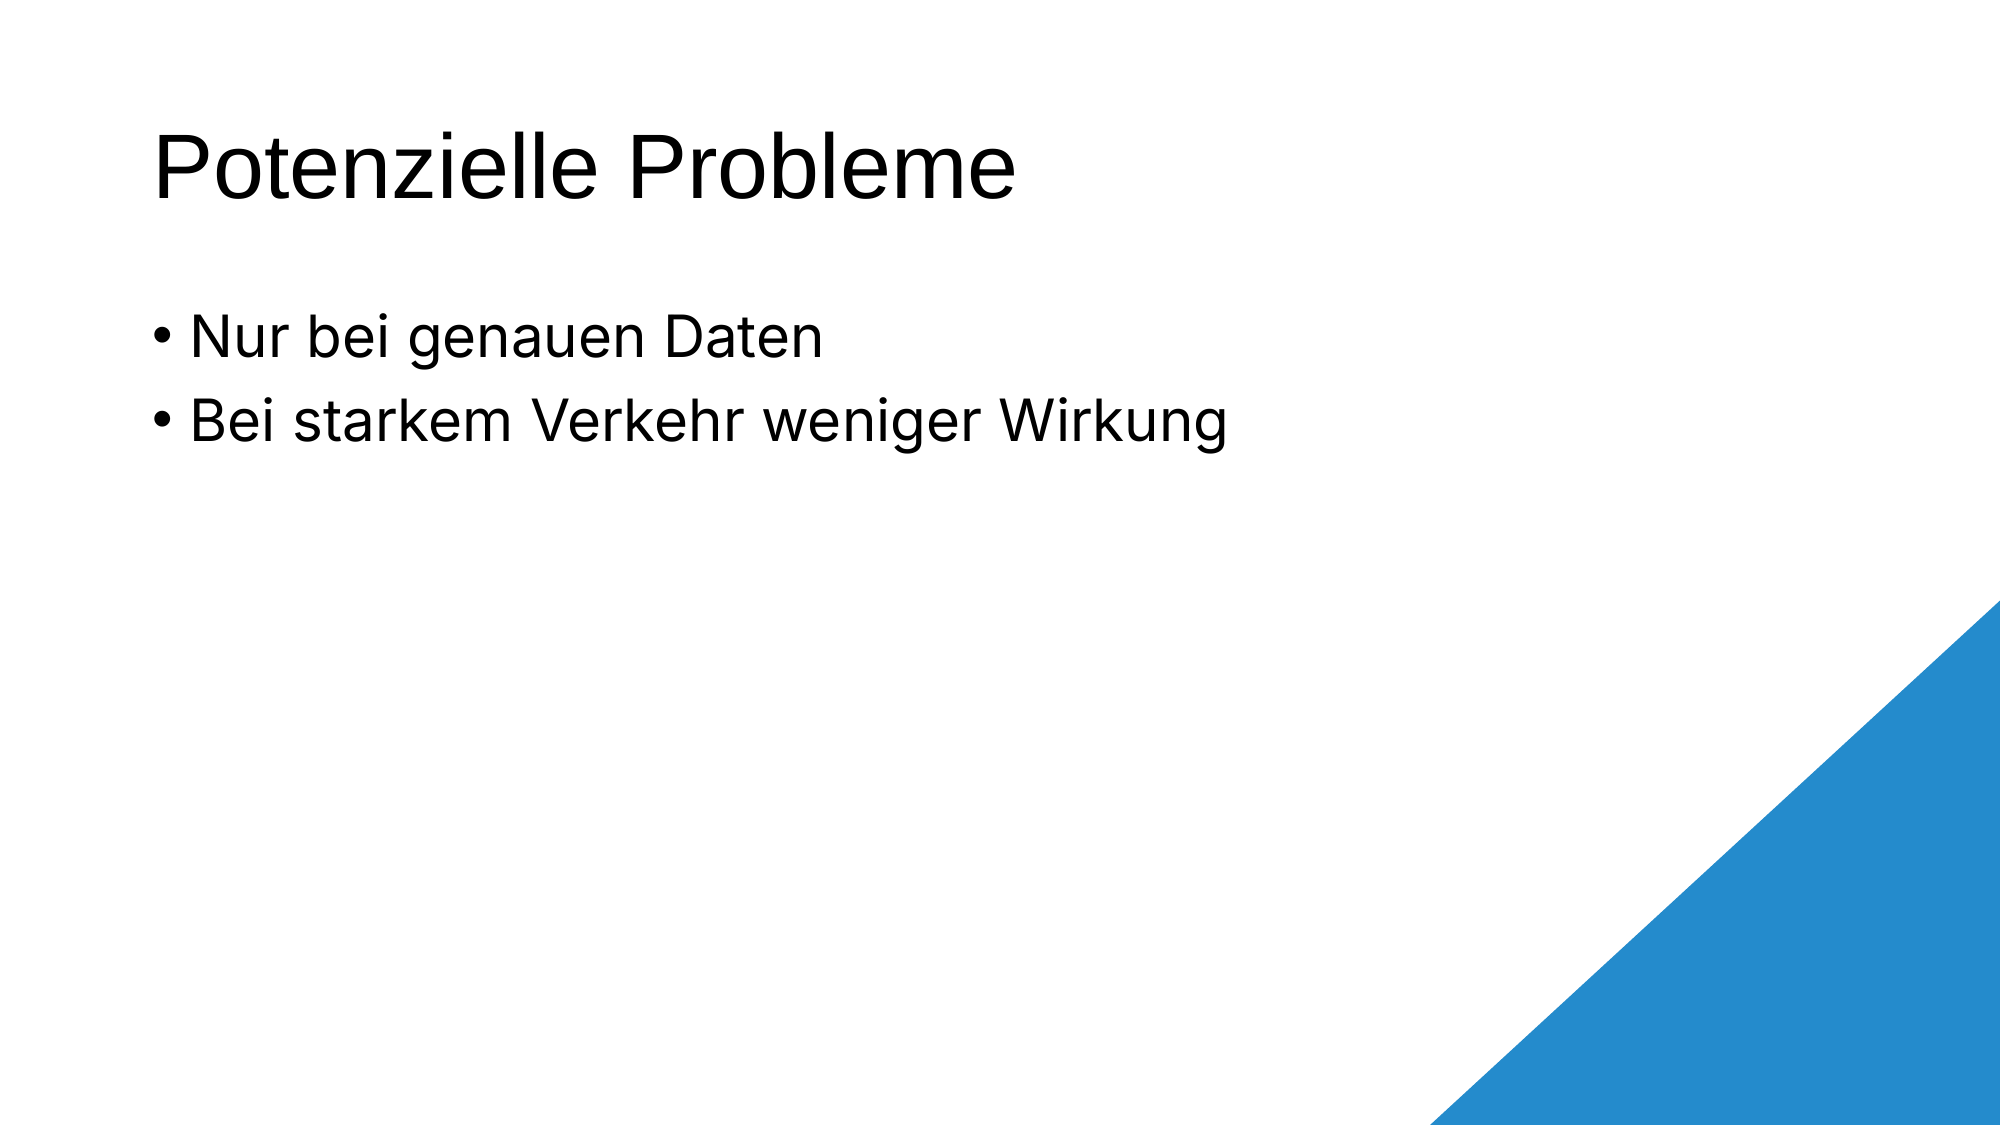

# Potenzielle Probleme
Nur bei genauen Daten
Bei starkem Verkehr weniger Wirkung